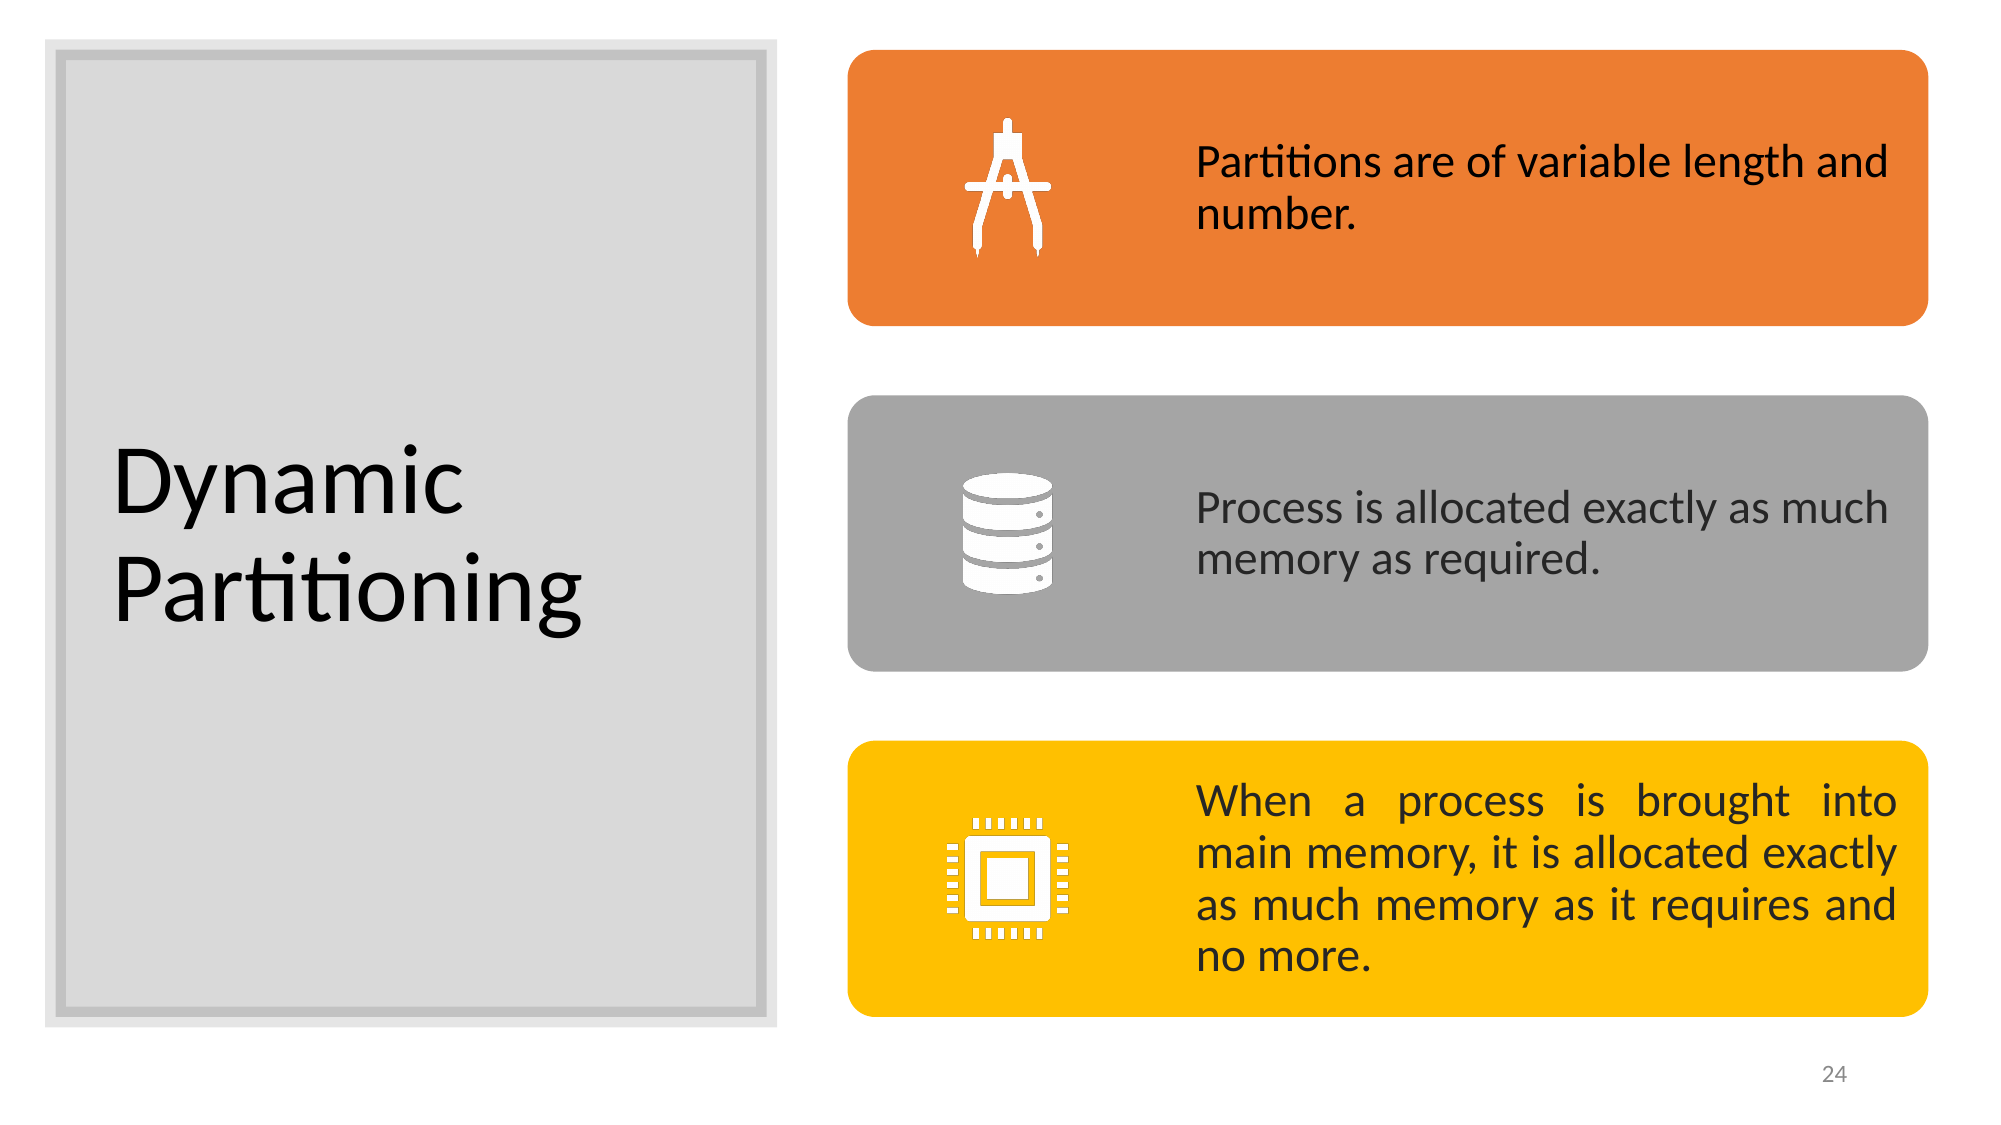

Partitions are of variable length and number.
Process is allocated exactly as much memory as required.
When a process is brought into main memory, it is allocated exactly as much memory as it requires and no more.
# Dynamic Partitioning
24